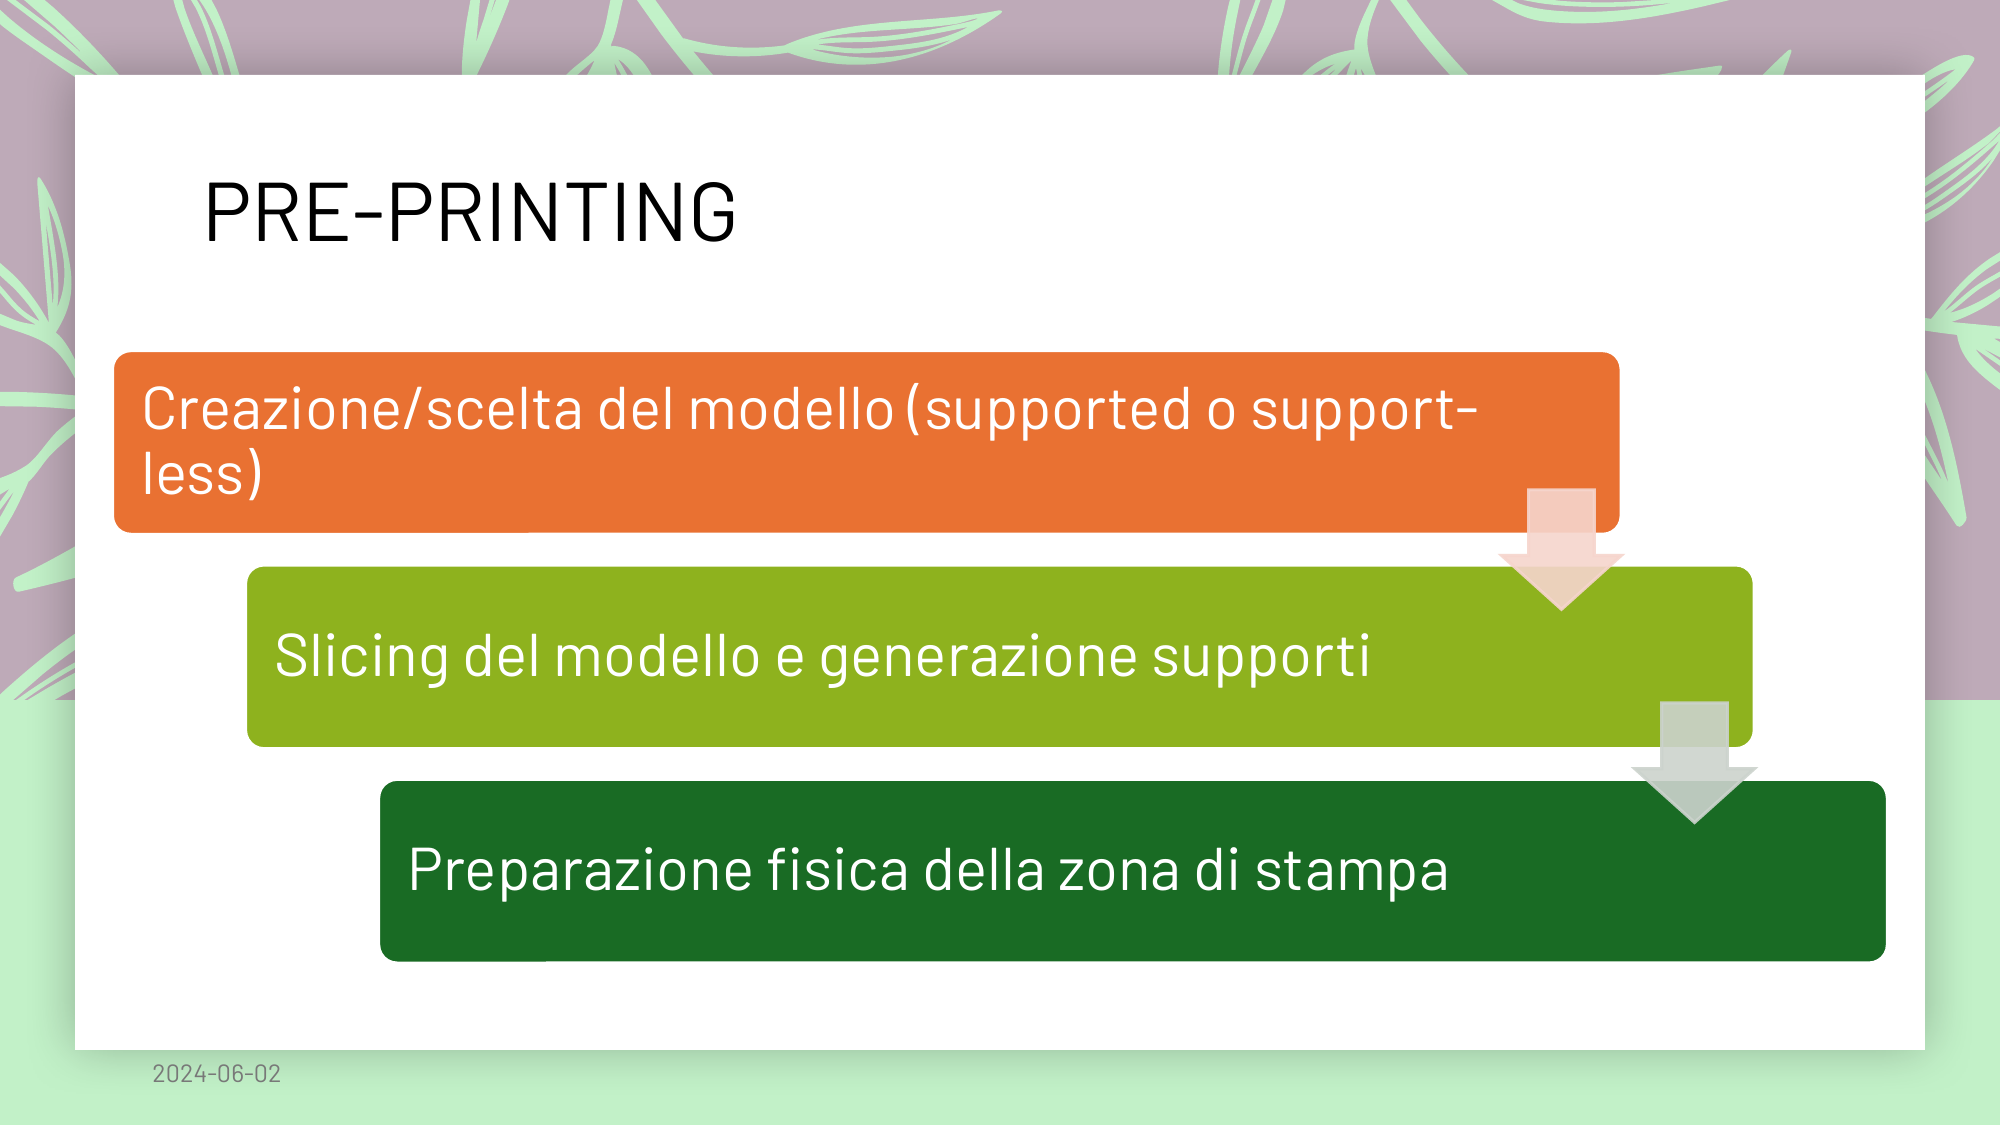

# PRE-PRINTING
Creazione/scelta del modello (supported o support-less)
Slicing del modello e generazione supporti
Preparazione fisica della zona di stampa

2024-06-02
2024 - Formazione SunLab - FrancescoPenasa
3